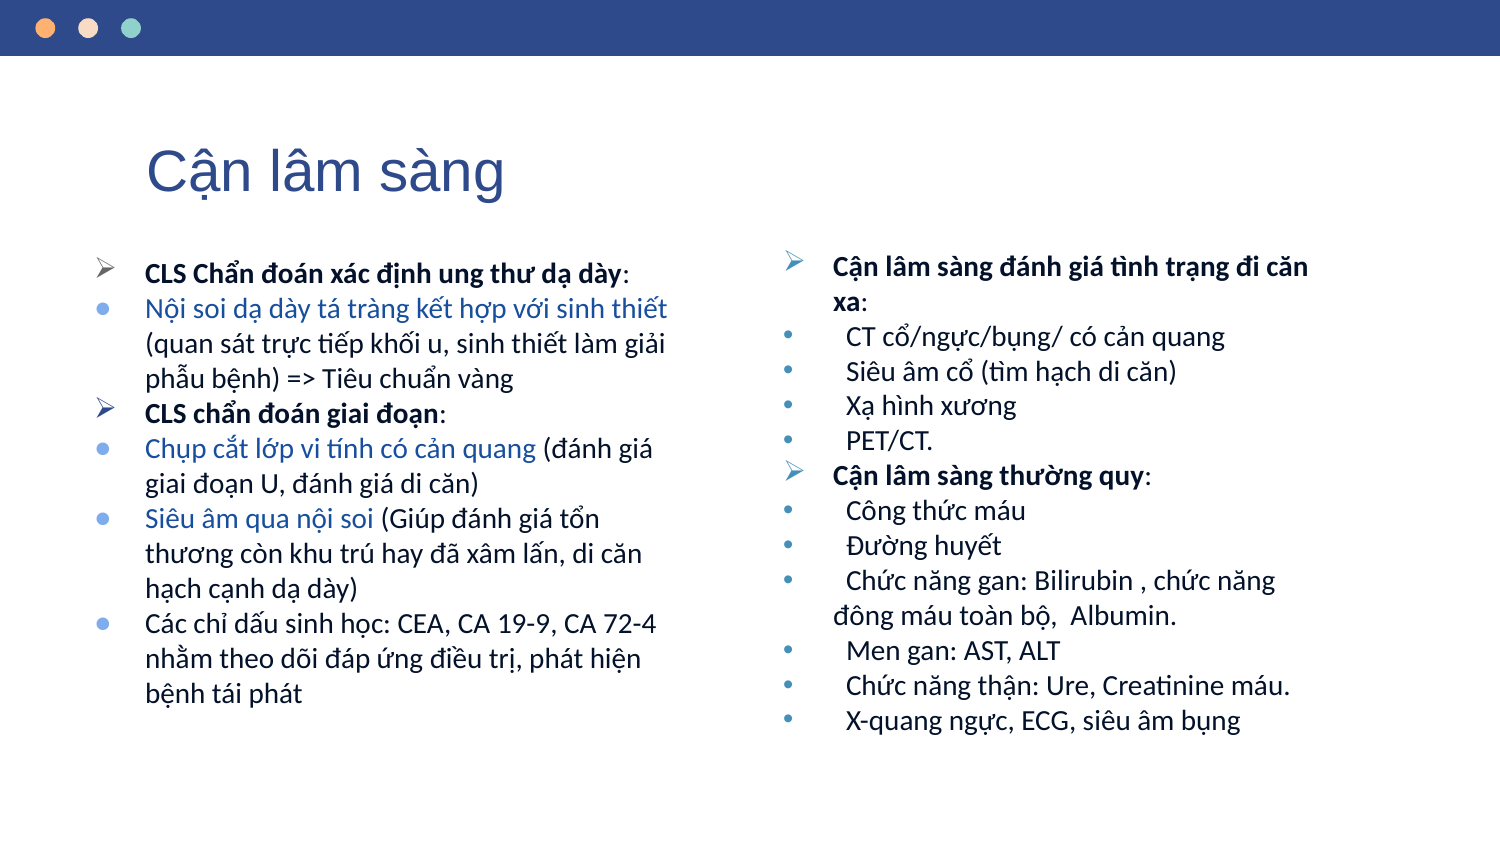

# Cận lâm sàng
CLS Chẩn đoán xác định ung thư dạ dày:
Nội soi dạ dày tá tràng kết hợp với sinh thiết (quan sát trực tiếp khối u, sinh thiết làm giải phẫu bệnh) => Tiêu chuẩn vàng
CLS chẩn đoán giai đoạn:
Chụp cắt lớp vi tính có cản quang (đánh giá giai đoạn U, đánh giá di căn)
Siêu âm qua nội soi (Giúp đánh giá tổn thương còn khu trú hay đã xâm lấn, di căn hạch cạnh dạ dày)
Các chỉ dấu sinh học: CEA, CA 19-9, CA 72-4 nhằm theo dõi đáp ứng điều trị, phát hiện bệnh tái phát
Cận lâm sàng đánh giá tình trạng đi căn xa:
  CT cổ/ngực/bụng/ có cản quang
  Siêu âm cổ (tìm hạch di căn)
  Xạ hình xương
  PET/CT.
Cận lâm sàng thường quy:
  Công thức máu
  Đường huyết
  Chức năng gan: Bilirubin , chức năng đông máu toàn bộ,  Albumin.
  Men gan: AST, ALT
  Chức năng thận: Ure, Creatinine máu.
  X-quang ngực, ECG, siêu âm bụng